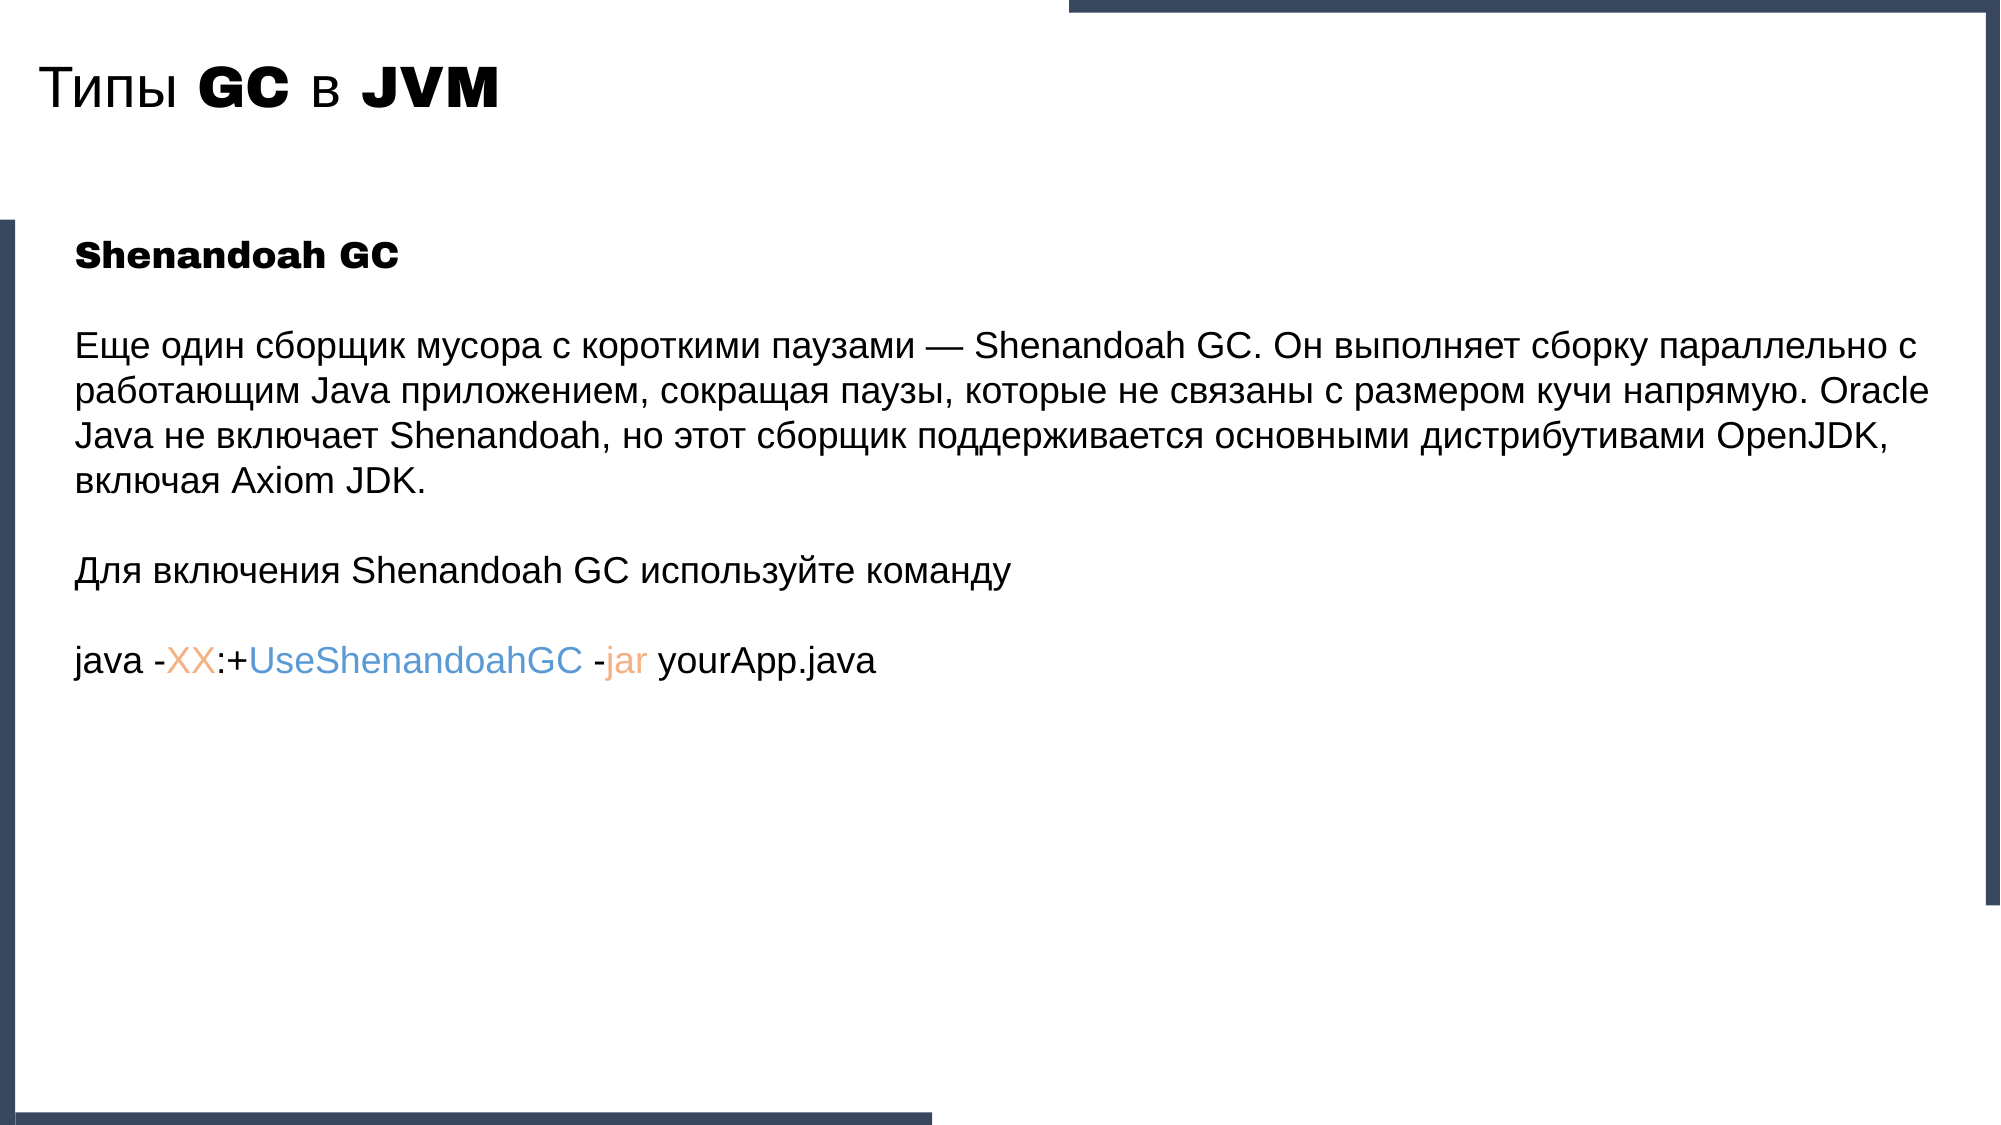

Типы GC в JVM

Shenandoah GC

Еще один сборщик мусора с короткими паузами — Shenandoah GC. Он выполняет сборку параллельно с работающим Java приложением, сокращая паузы, которые не связаны с размером кучи напрямую. Oracle Java не включает Shenandoah, но этот сборщик поддерживается основными дистрибутивами OpenJDK, включая Axiom JDK.

Для включения Shenandoah GC используйте команду

java -XX:+UseShenandoahGC -jar yourApp.java